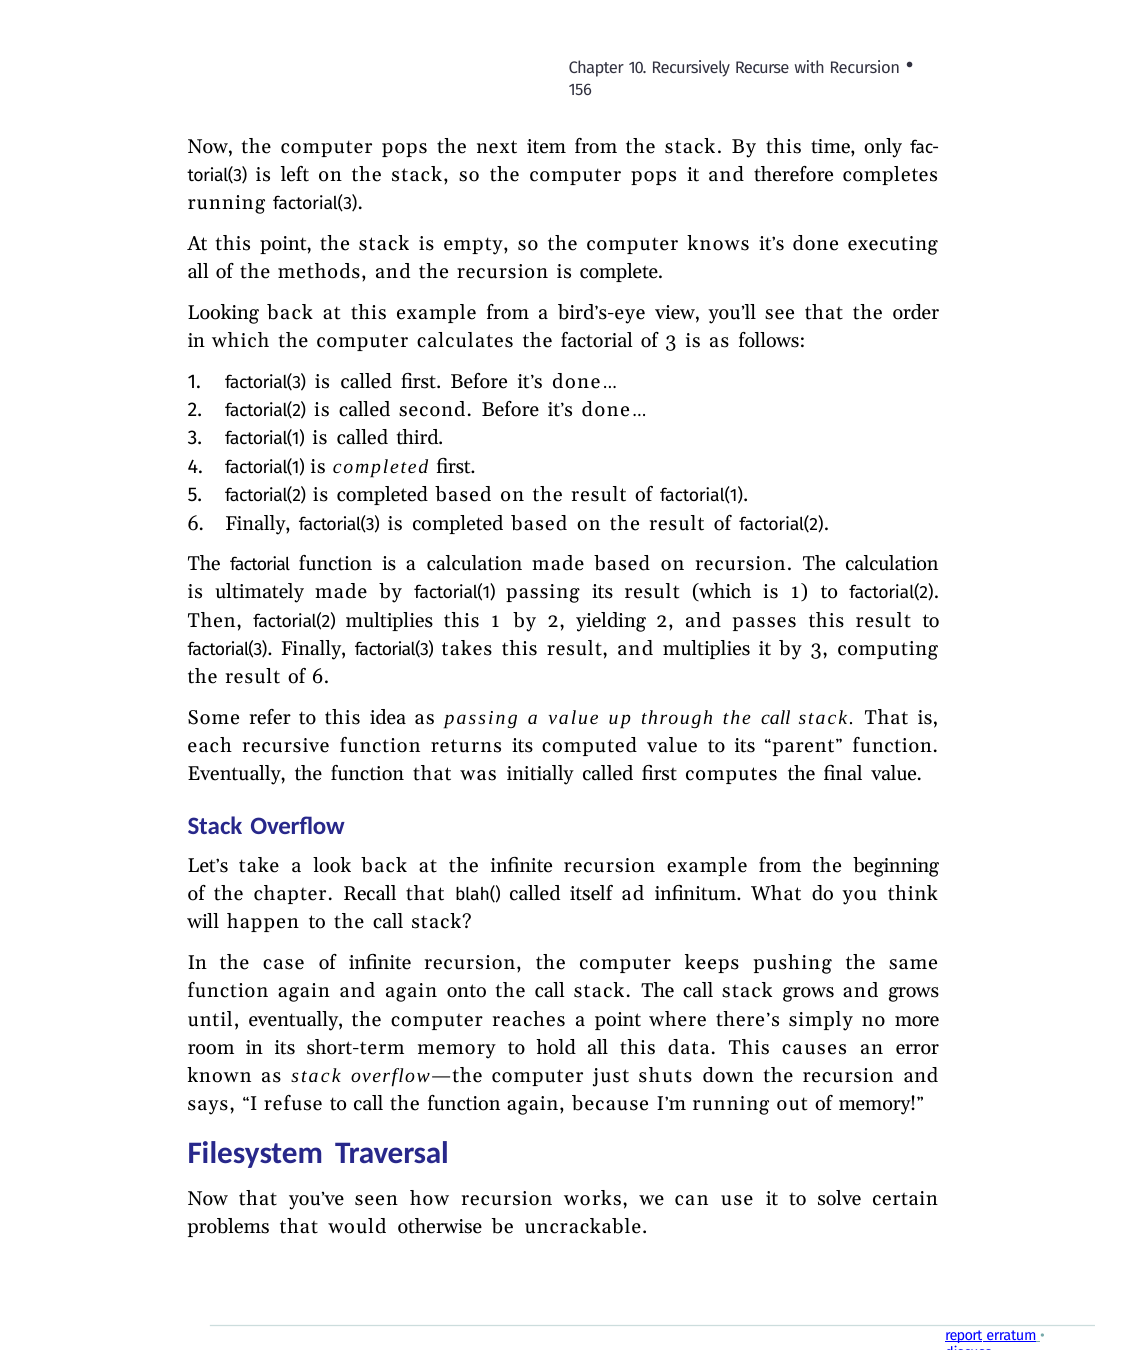

Chapter 10. Recursively Recurse with Recursion • 156

Now, the computer pops the next item from the stack. By this time, only fac- torial(3) is left on the stack, so the computer pops it and therefore completes running factorial(3).
At this point, the stack is empty, so the computer knows it’s done executing all of the methods, and the recursion is complete.
Looking back at this example from a bird’s-eye view, you’ll see that the order in which the computer calculates the factorial of 3 is as follows:
factorial(3) is called first. Before it’s done…
factorial(2) is called second. Before it’s done…
factorial(1) is called third.
factorial(1) is completed first.
factorial(2) is completed based on the result of factorial(1).
Finally, factorial(3) is completed based on the result of factorial(2).
The factorial function is a calculation made based on recursion. The calculation is ultimately made by factorial(1) passing its result (which is 1) to factorial(2). Then, factorial(2) multiplies this 1 by 2, yielding 2, and passes this result to factorial(3). Finally, factorial(3) takes this result, and multiplies it by 3, computing the result of 6.
Some refer to this idea as passing a value up through the call stack. That is, each recursive function returns its computed value to its “parent” function. Eventually, the function that was initially called first computes the final value.

Stack Overflow
Let’s take a look back at the infinite recursion example from the beginning of the chapter. Recall that blah() called itself ad infinitum. What do you think will happen to the call stack?
In the case of infinite recursion, the computer keeps pushing the same function again and again onto the call stack. The call stack grows and grows until, eventually, the computer reaches a point where there’s simply no more room in its short-term memory to hold all this data. This causes an error known as stack overflow—the computer just shuts down the recursion and says, “I refuse to call the function again, because I’m running out of memory!”
Filesystem Traversal
Now that you’ve seen how recursion works, we can use it to solve certain problems that would otherwise be uncrackable.
report erratum • discuss